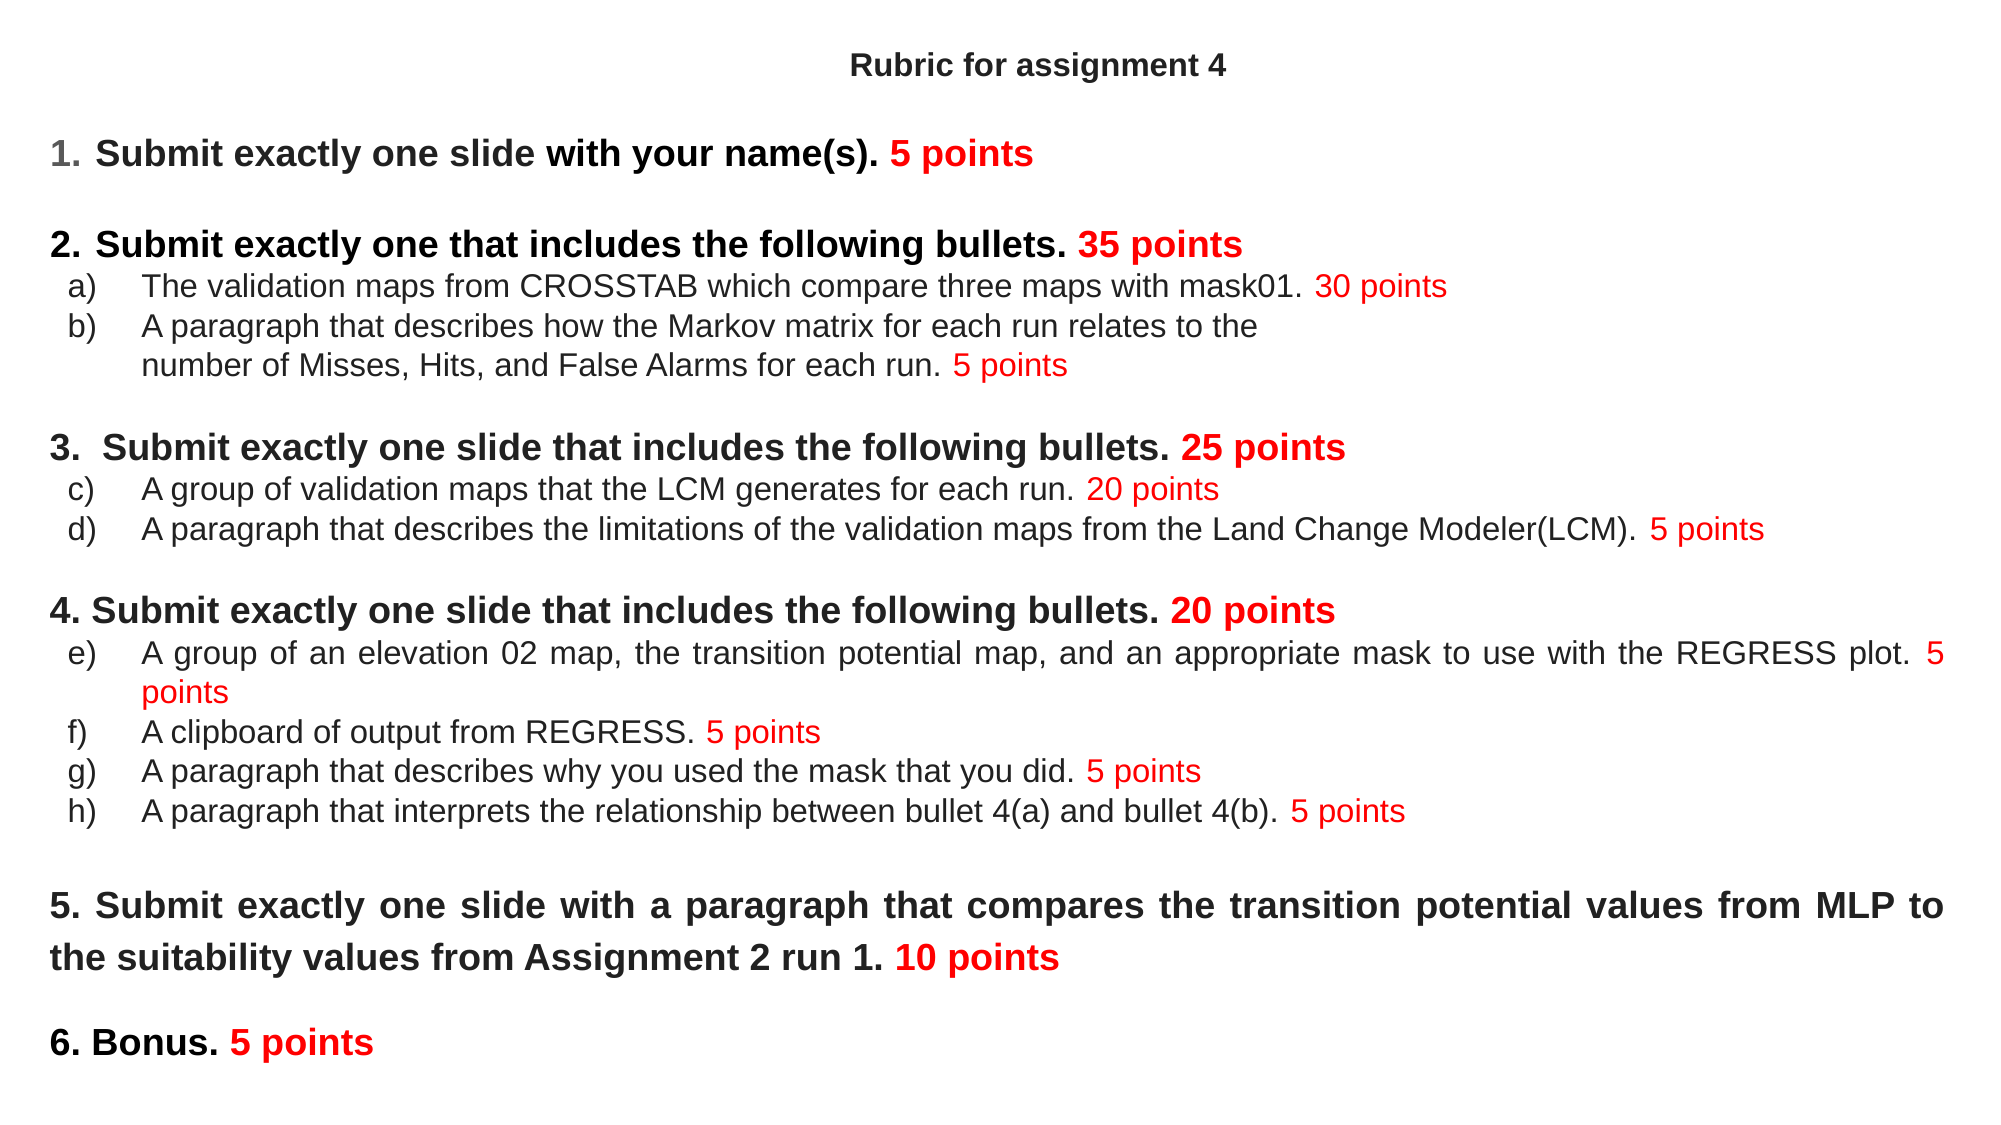

Rubric for assignment 4

Submit exactly one slide with your name(s). 5 points

Submit exactly one that includes the following bullets. 35 points
The validation maps from CROSSTAB which compare three maps with mask01. 30 points
A paragraph that describes how the Markov matrix for each run relates to the
number of Misses, Hits, and False Alarms for each run. 5 points

3.  Submit exactly one slide that includes the following bullets. 25 points
A group of validation maps that the LCM generates for each run. 20 points
A paragraph that describes the limitations of the validation maps from the Land Change Modeler(LCM). 5 points

4. Submit exactly one slide that includes the following bullets. 20 points
A group of an elevation 02 map, the transition potential map, and an appropriate mask to use with the REGRESS plot. 5 points
A clipboard of output from REGRESS. 5 points
A paragraph that describes why you used the mask that you did. 5 points
A paragraph that interprets the relationship between bullet 4(a) and bullet 4(b). 5 points

5. Submit exactly one slide with a paragraph that compares the transition potential values from MLP to the suitability values from Assignment 2 run 1. 10 points

6. Bonus. 5 points